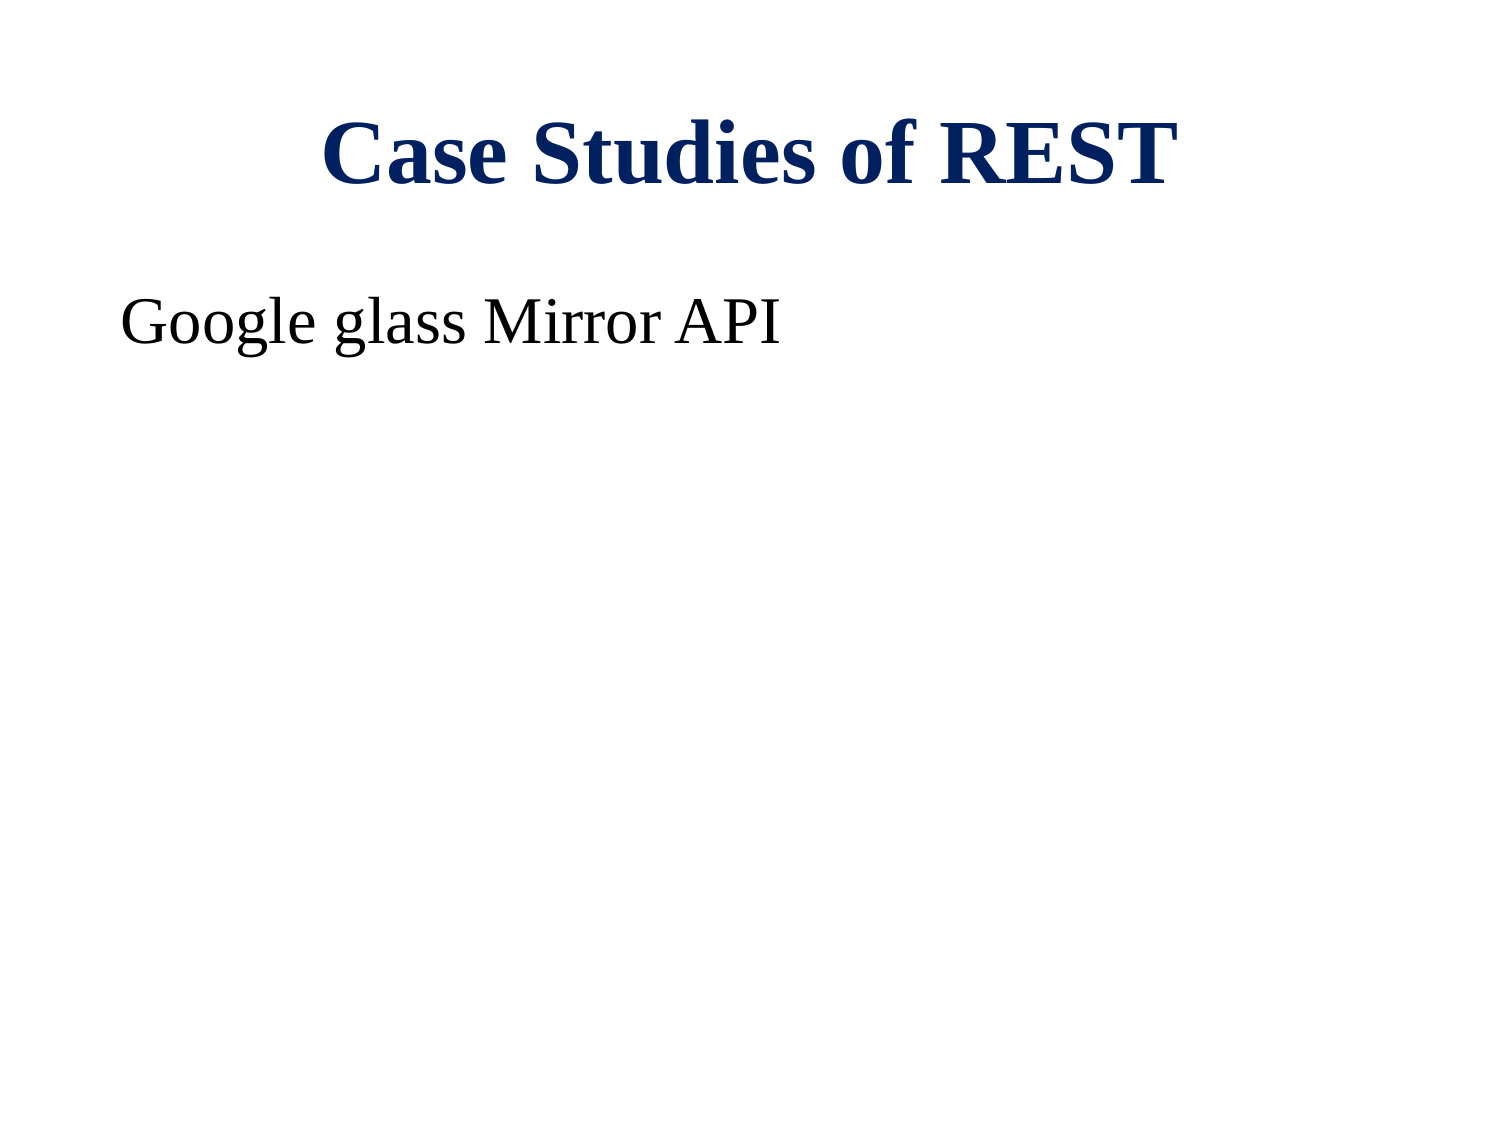

# Case Studies of REST
Google glass Mirror API